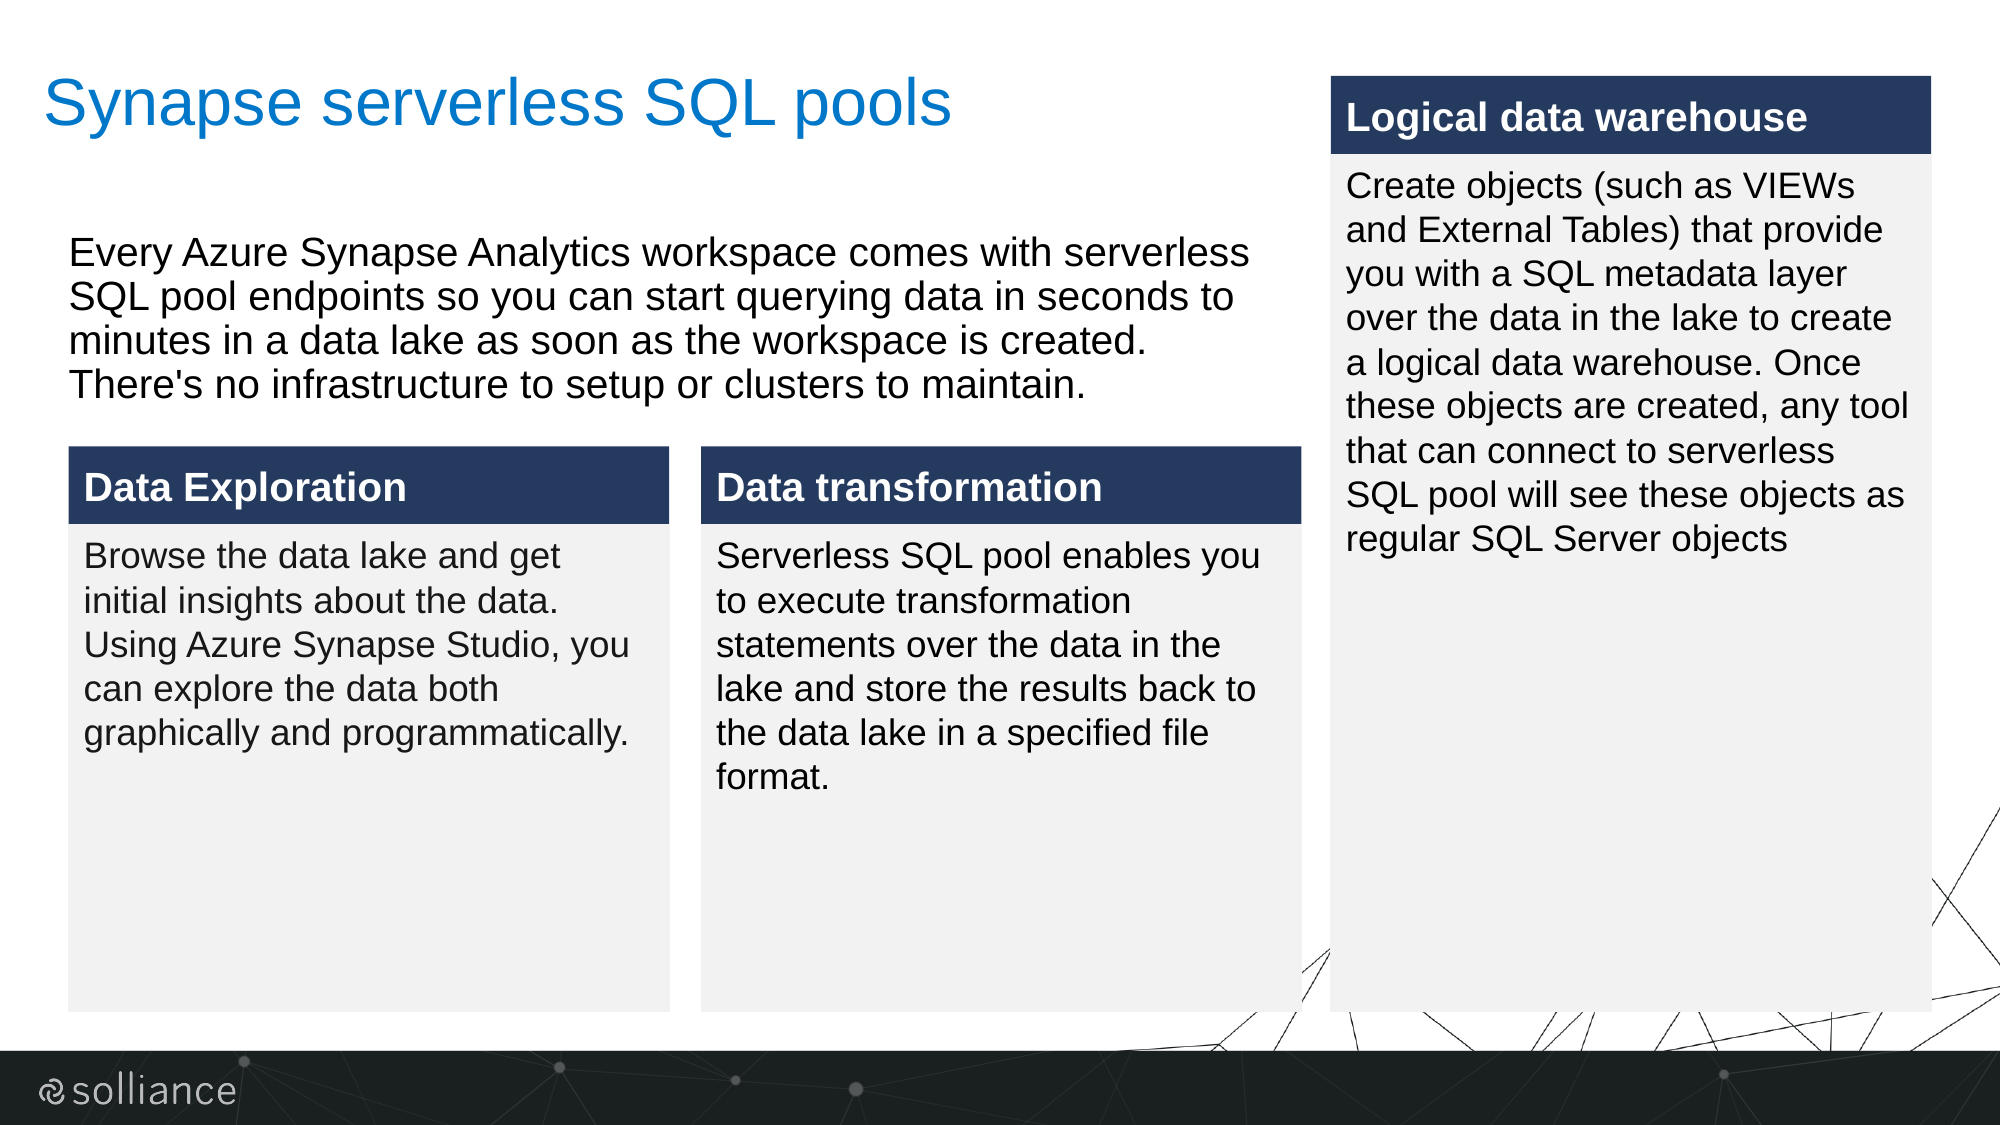

Synapse serverless SQL pools
Logical data warehouse
Create objects (such as VIEWs and External Tables) that provide you with a SQL metadata layer over the data in the lake to create a logical data warehouse. Once these objects are created, any tool that can connect to serverless SQL pool will see these objects as regular SQL Server objects
Every Azure Synapse Analytics workspace comes with serverless SQL pool endpoints so you can start querying data in seconds to minutes in a data lake as soon as the workspace is created. There's no infrastructure to setup or clusters to maintain.
Data Exploration
Browse the data lake and get initial insights about the data. Using Azure Synapse Studio, you can explore the data both graphically and programmatically.
Data transformation
Serverless SQL pool enables you to execute transformation statements over the data in the lake and store the results back to the data lake in a specified file format.